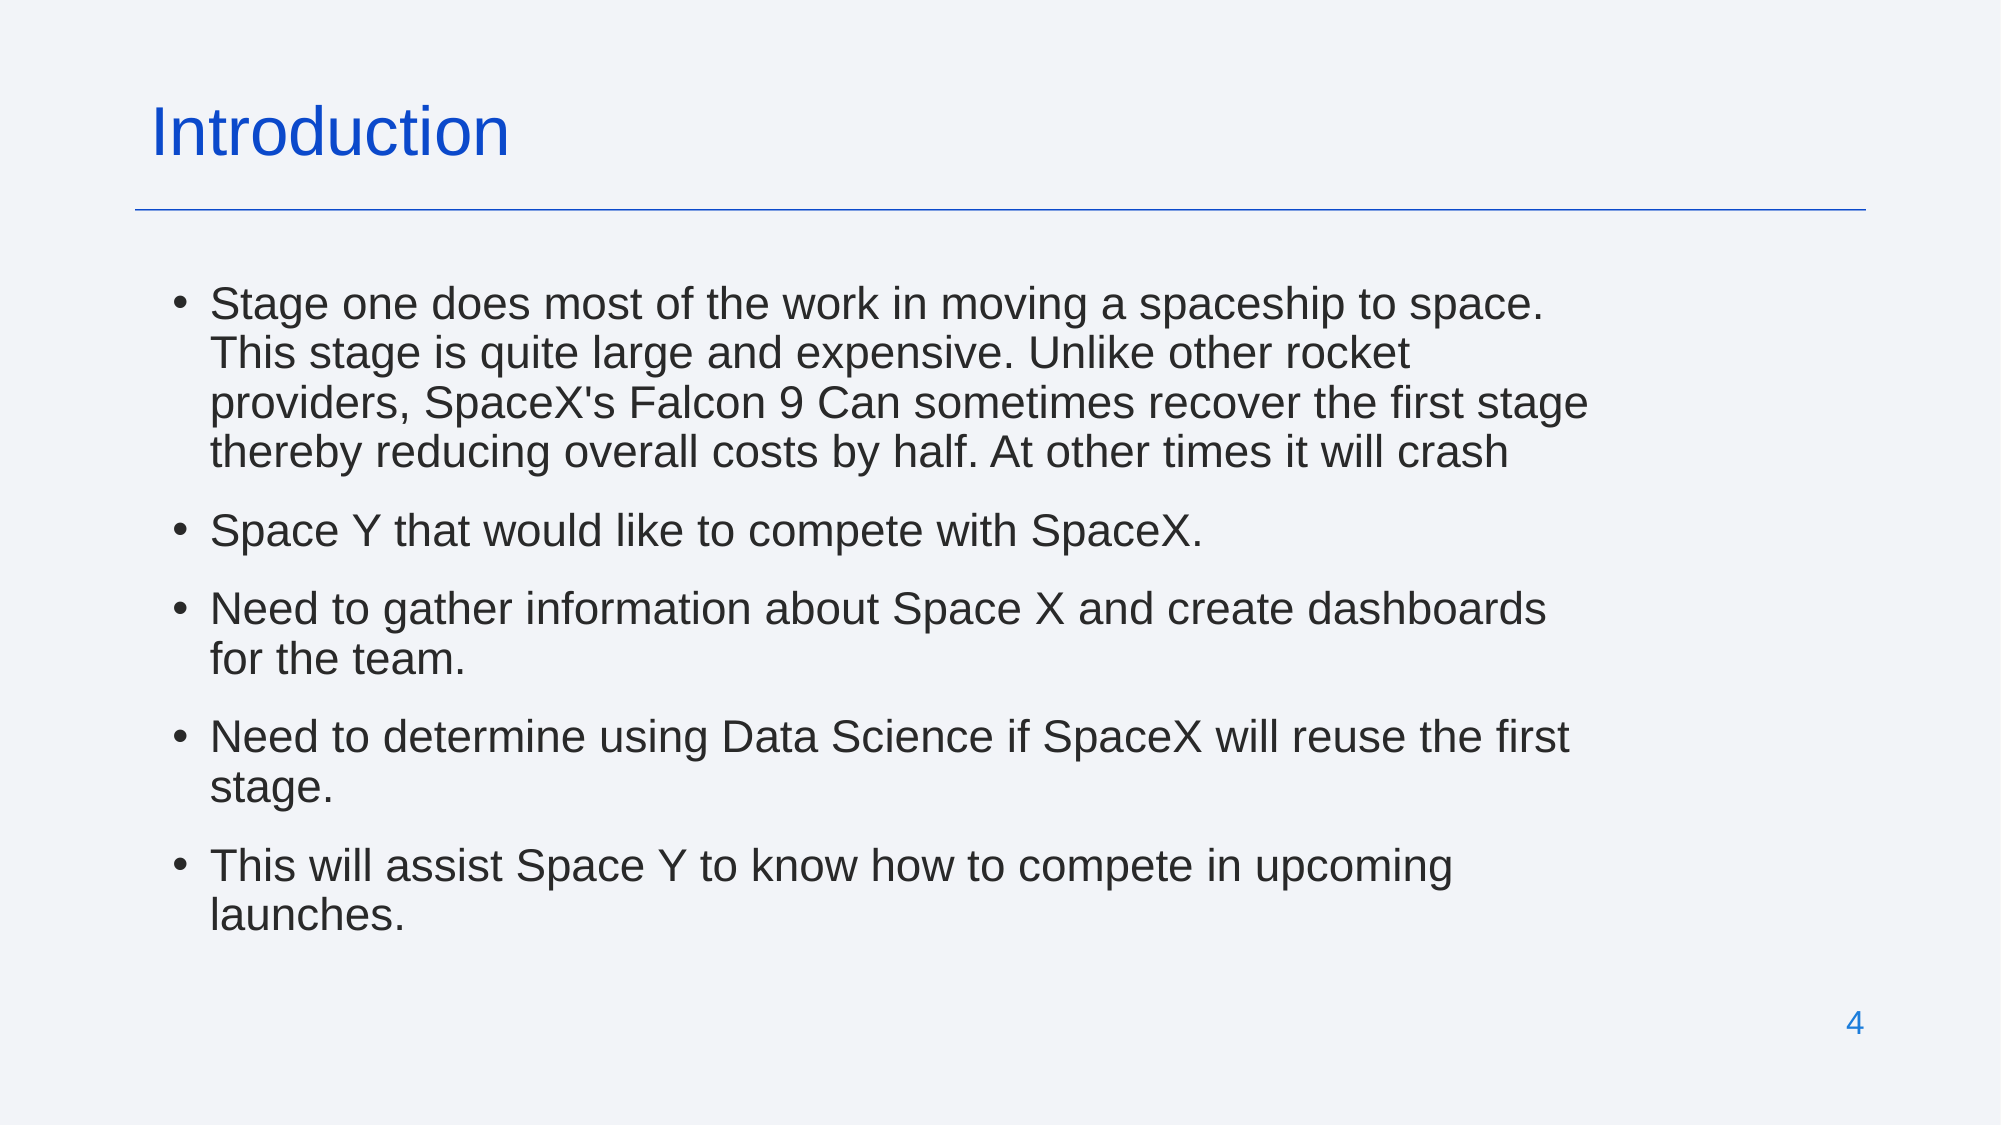

Introduction
Stage one does most of the work in moving a spaceship to space. This stage is quite large and expensive. Unlike other rocket providers, SpaceX's Falcon 9 Can sometimes recover the first stage thereby reducing overall costs by half. At other times it will crash
Space Y that would like to compete with SpaceX.
Need to gather information about Space X and create dashboards for the team.
Need to determine using Data Science if SpaceX will reuse the first stage.
This will assist Space Y to know how to compete in upcoming launches.
4